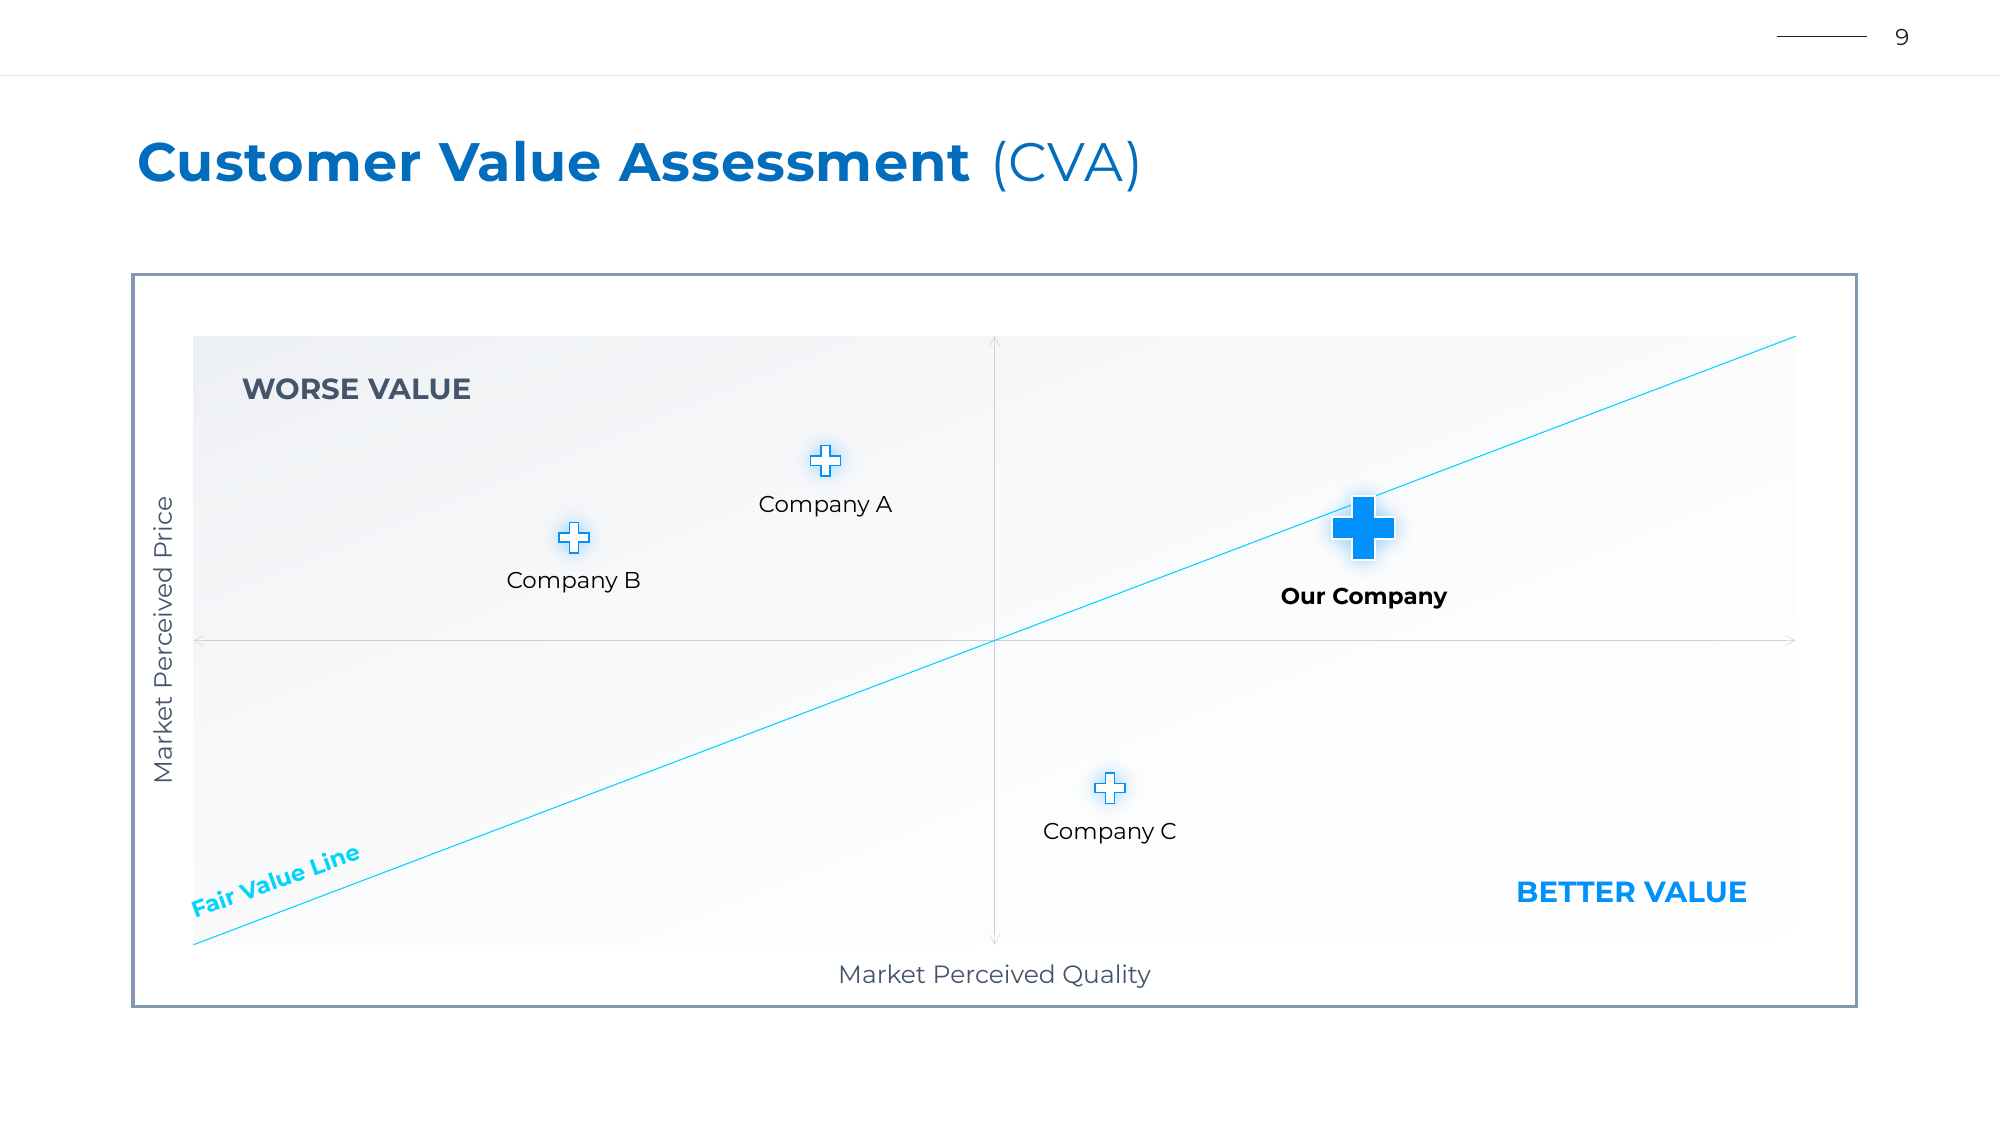

Customer Value Assessment (CVA)

Fair Value Line

WORSE VALUE

Company A

Company B
Our Company
Market Perceived Price

Company C
BETTER VALUE
Market Perceived Quality